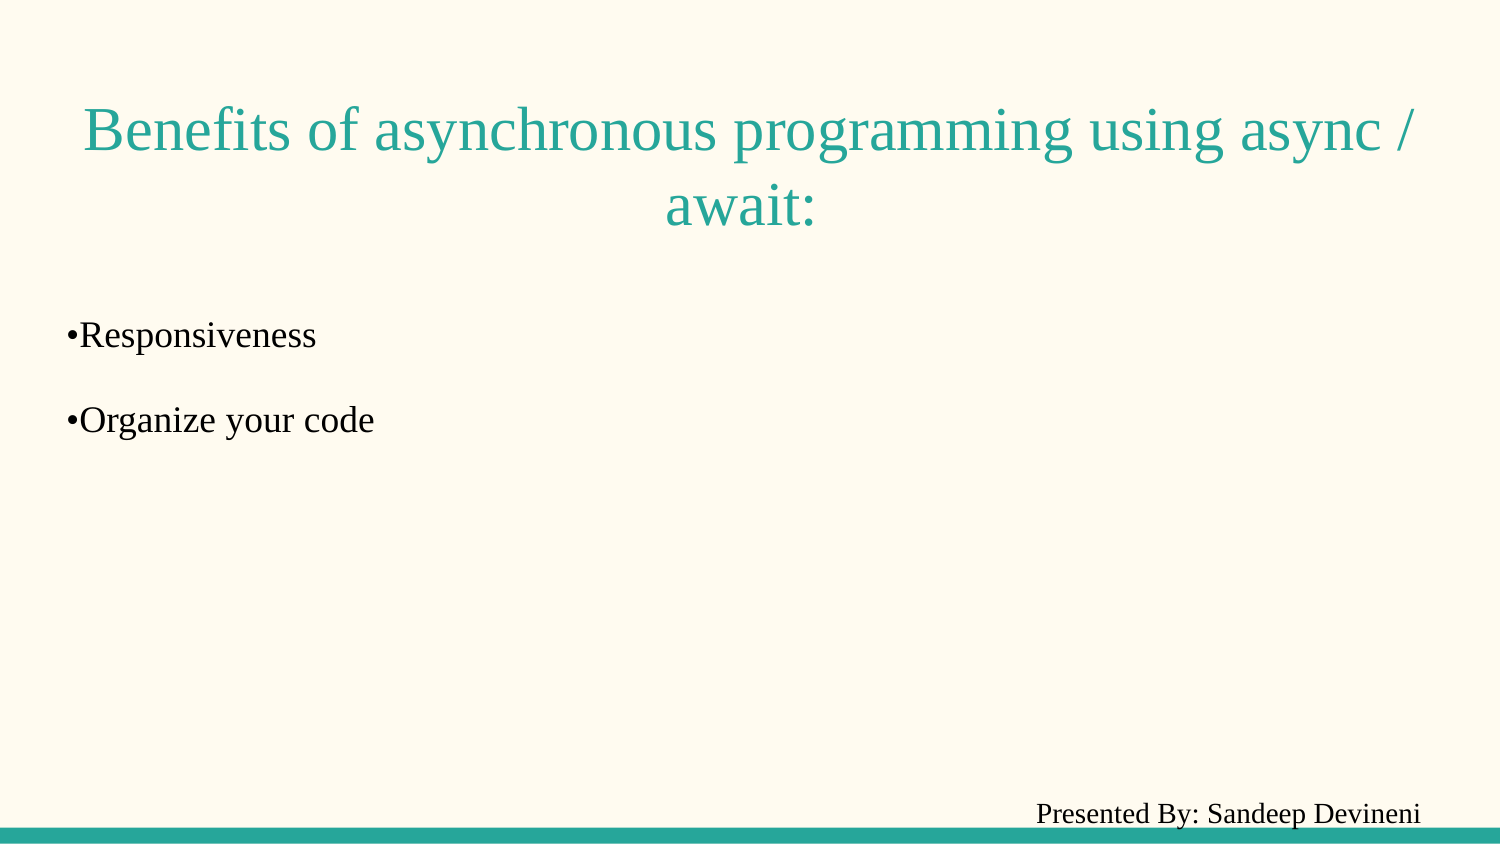

# Benefits of asynchronous programming using async / await:
•Responsiveness
•Organize your code

Presented By: Sandeep Devineni